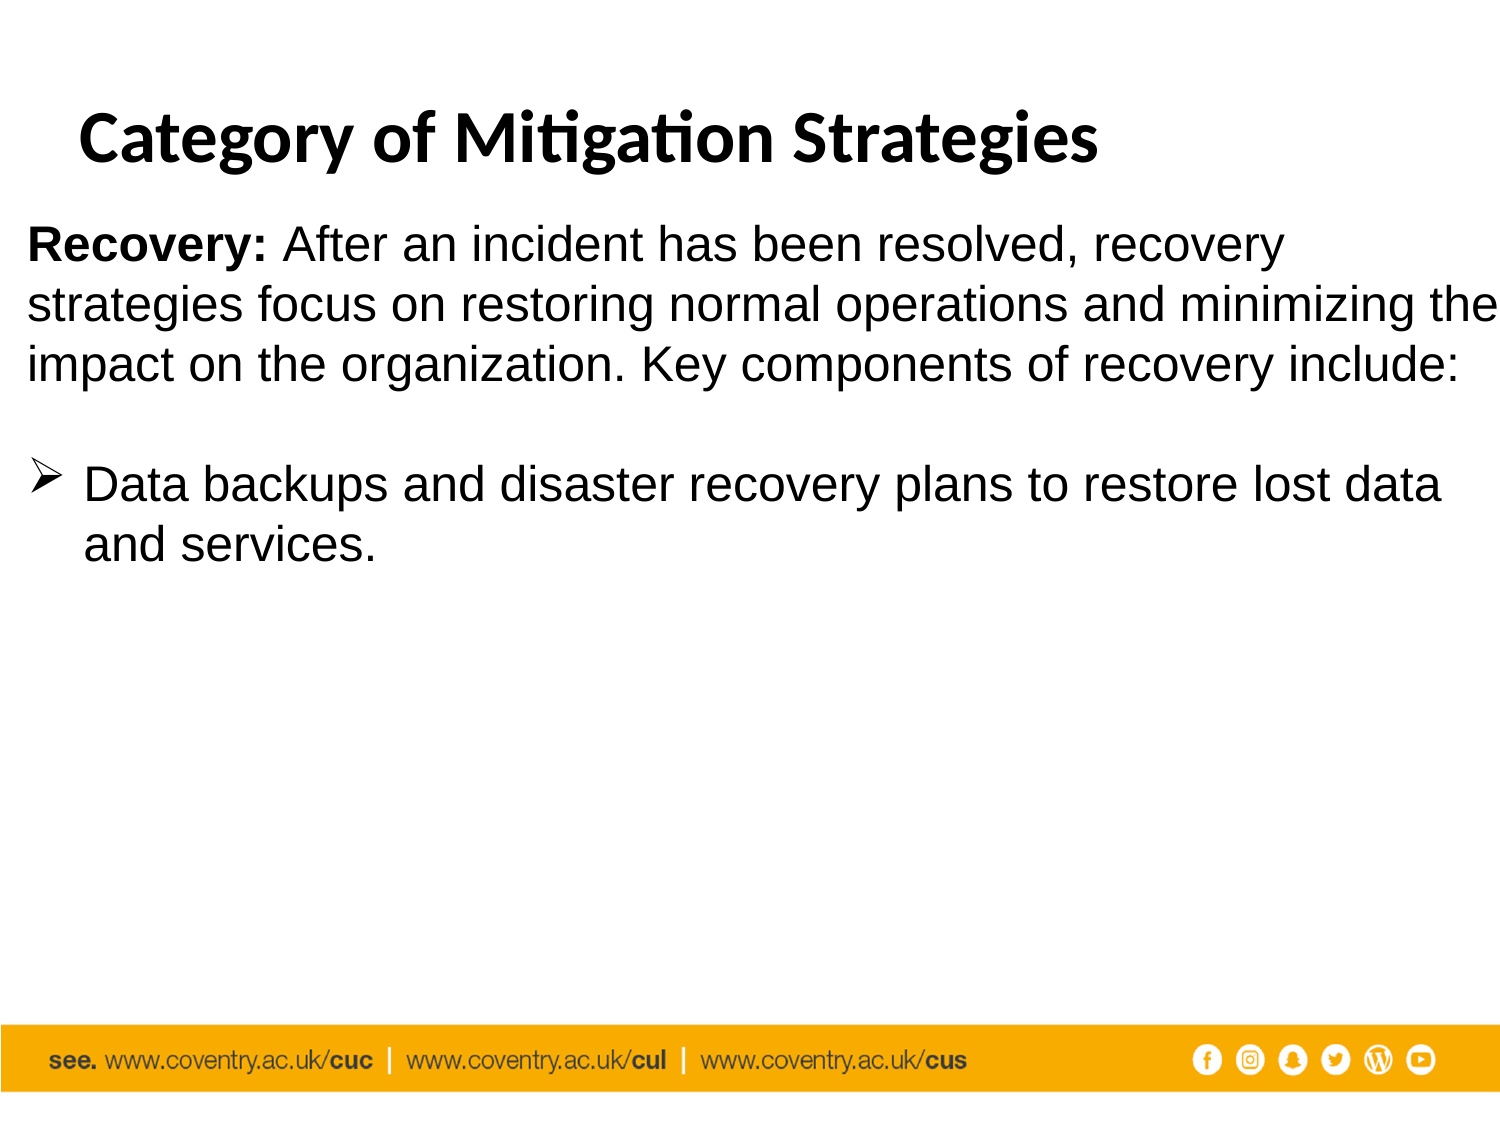

# Category of Mitigation Strategies
Recovery: After an incident has been resolved, recovery strategies focus on restoring normal operations and minimizing the impact on the organization. Key components of recovery include:

Data backups and disaster recovery plans to restore lost data and services.